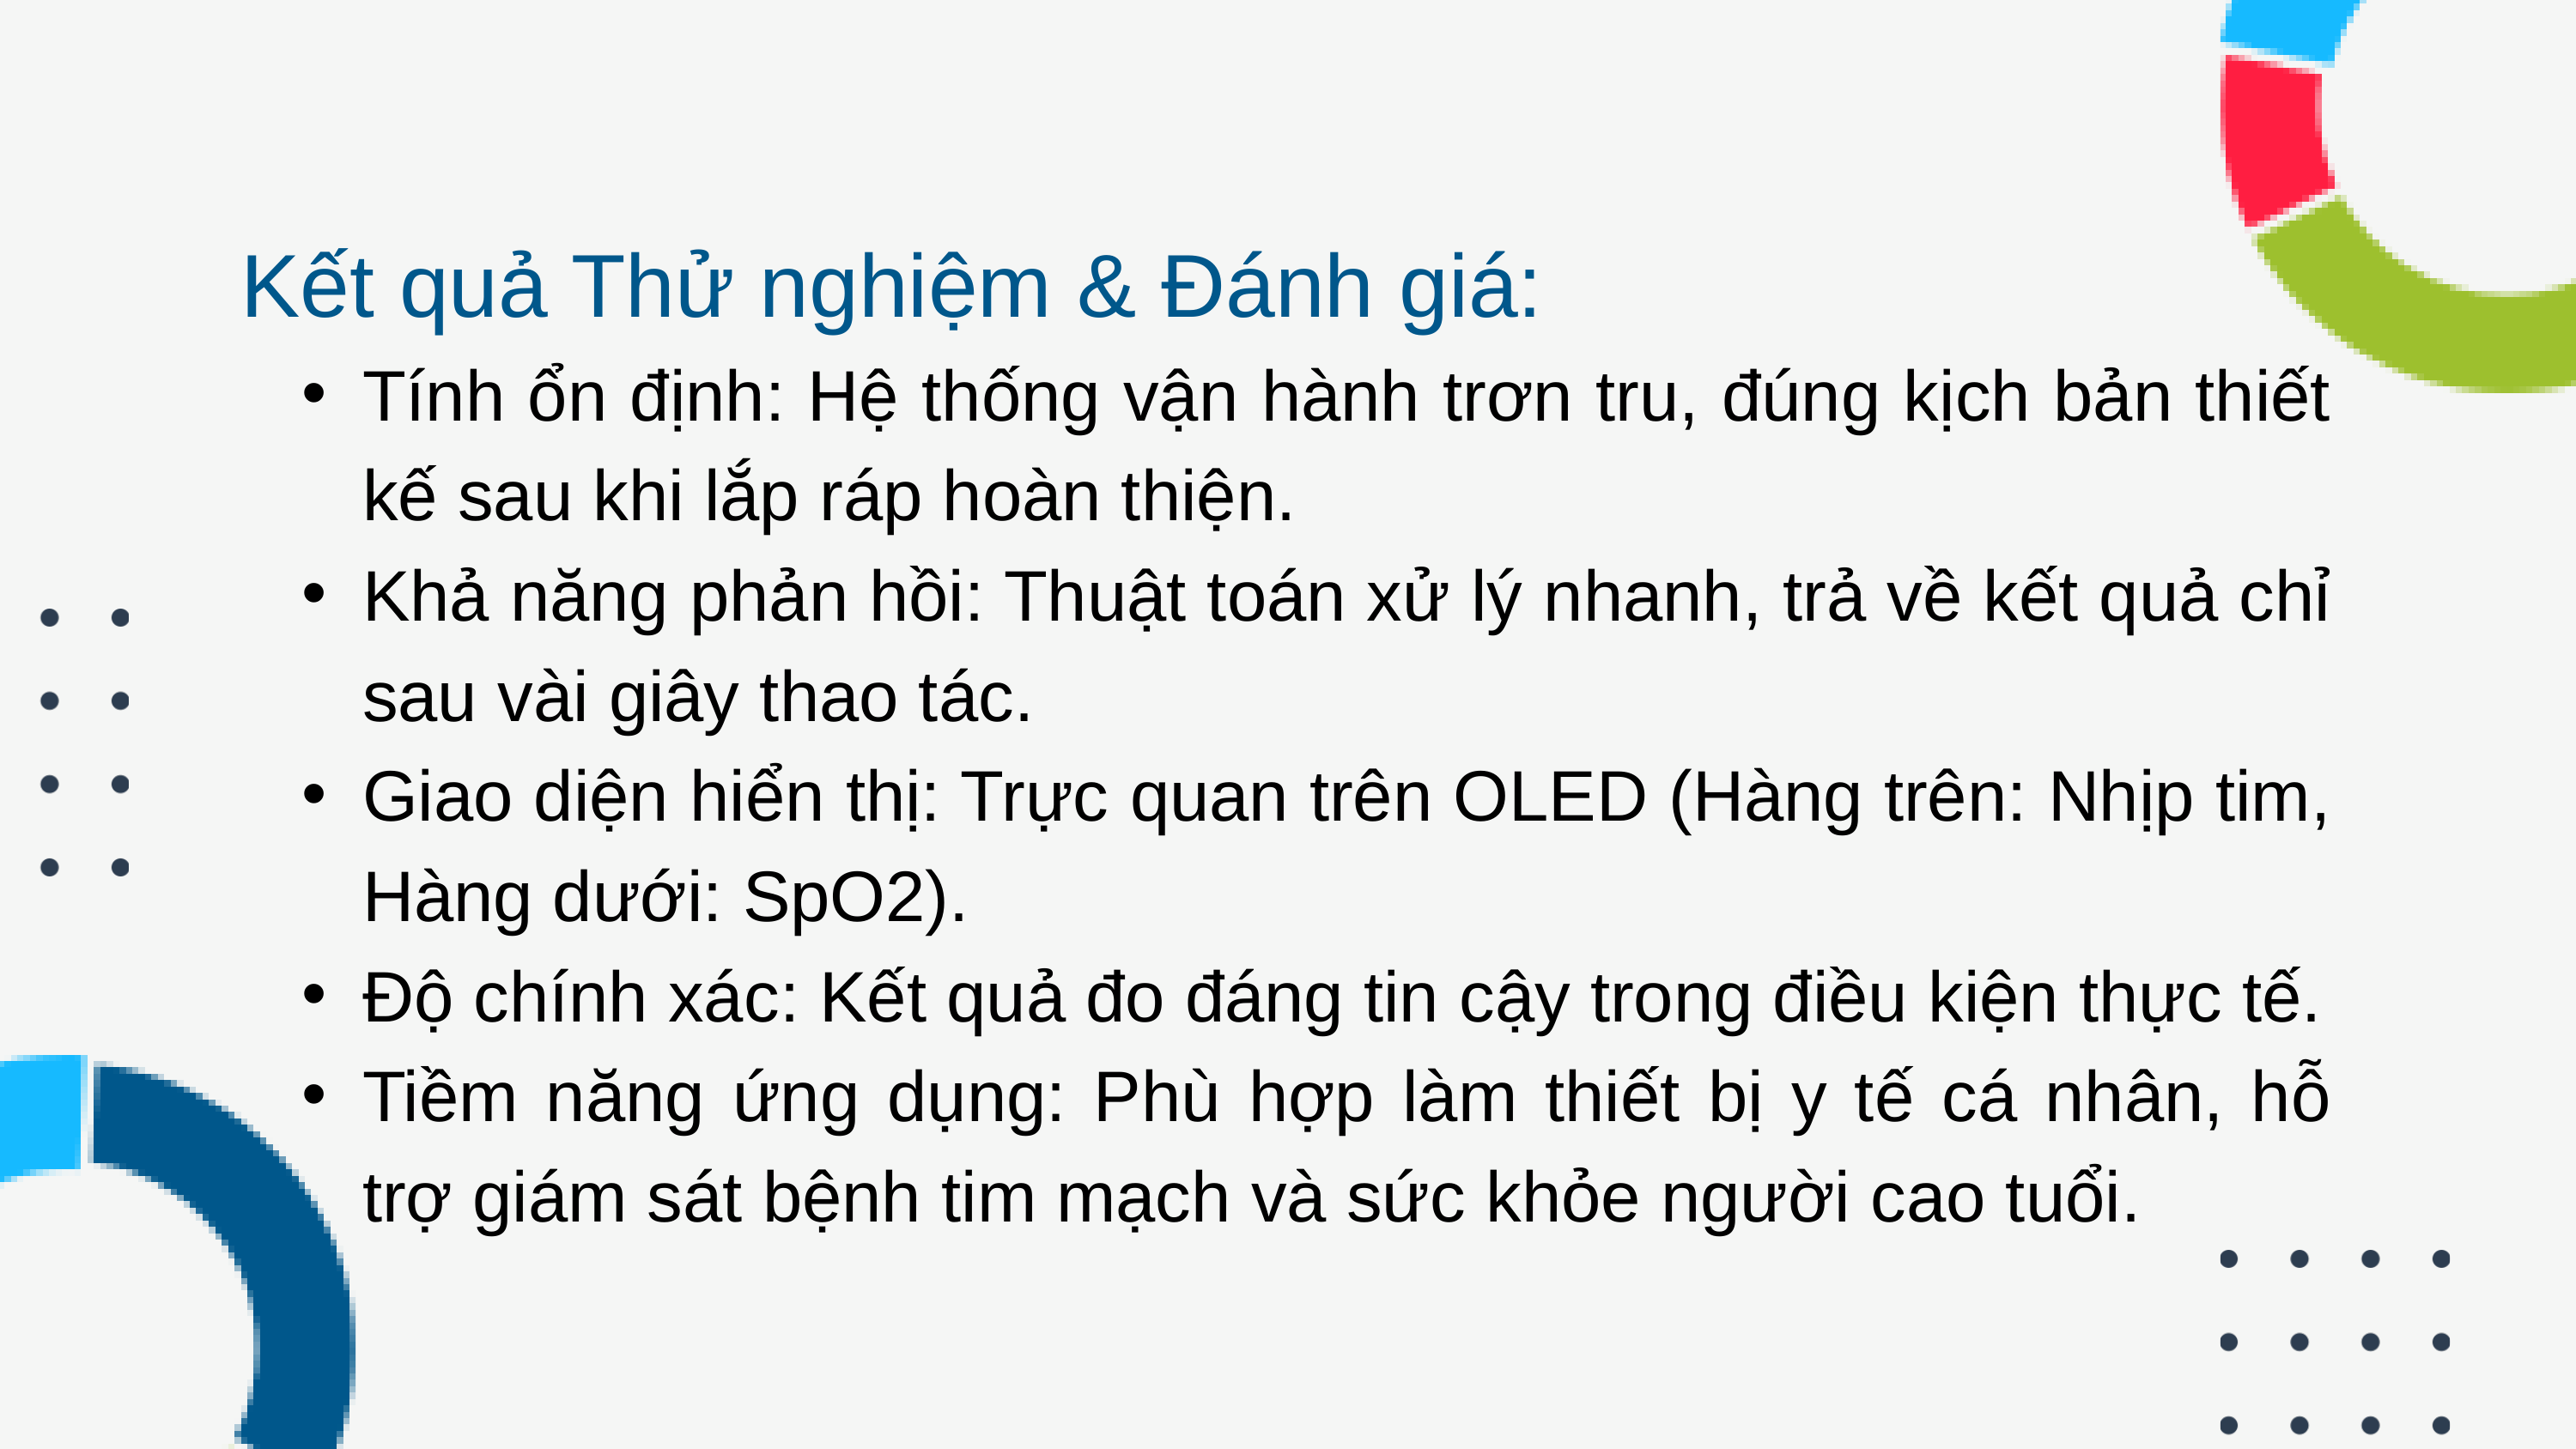

Kết quả Thử nghiệm & Đánh giá:
Tính ổn định: Hệ thống vận hành trơn tru, đúng kịch bản thiết kế sau khi lắp ráp hoàn thiện.
Khả năng phản hồi: Thuật toán xử lý nhanh, trả về kết quả chỉ sau vài giây thao tác.
Giao diện hiển thị: Trực quan trên OLED (Hàng trên: Nhịp tim, Hàng dưới: SpO2).
Độ chính xác: Kết quả đo đáng tin cậy trong điều kiện thực tế.
Tiềm năng ứng dụng: Phù hợp làm thiết bị y tế cá nhân, hỗ trợ giám sát bệnh tim mạch và sức khỏe người cao tuổi.